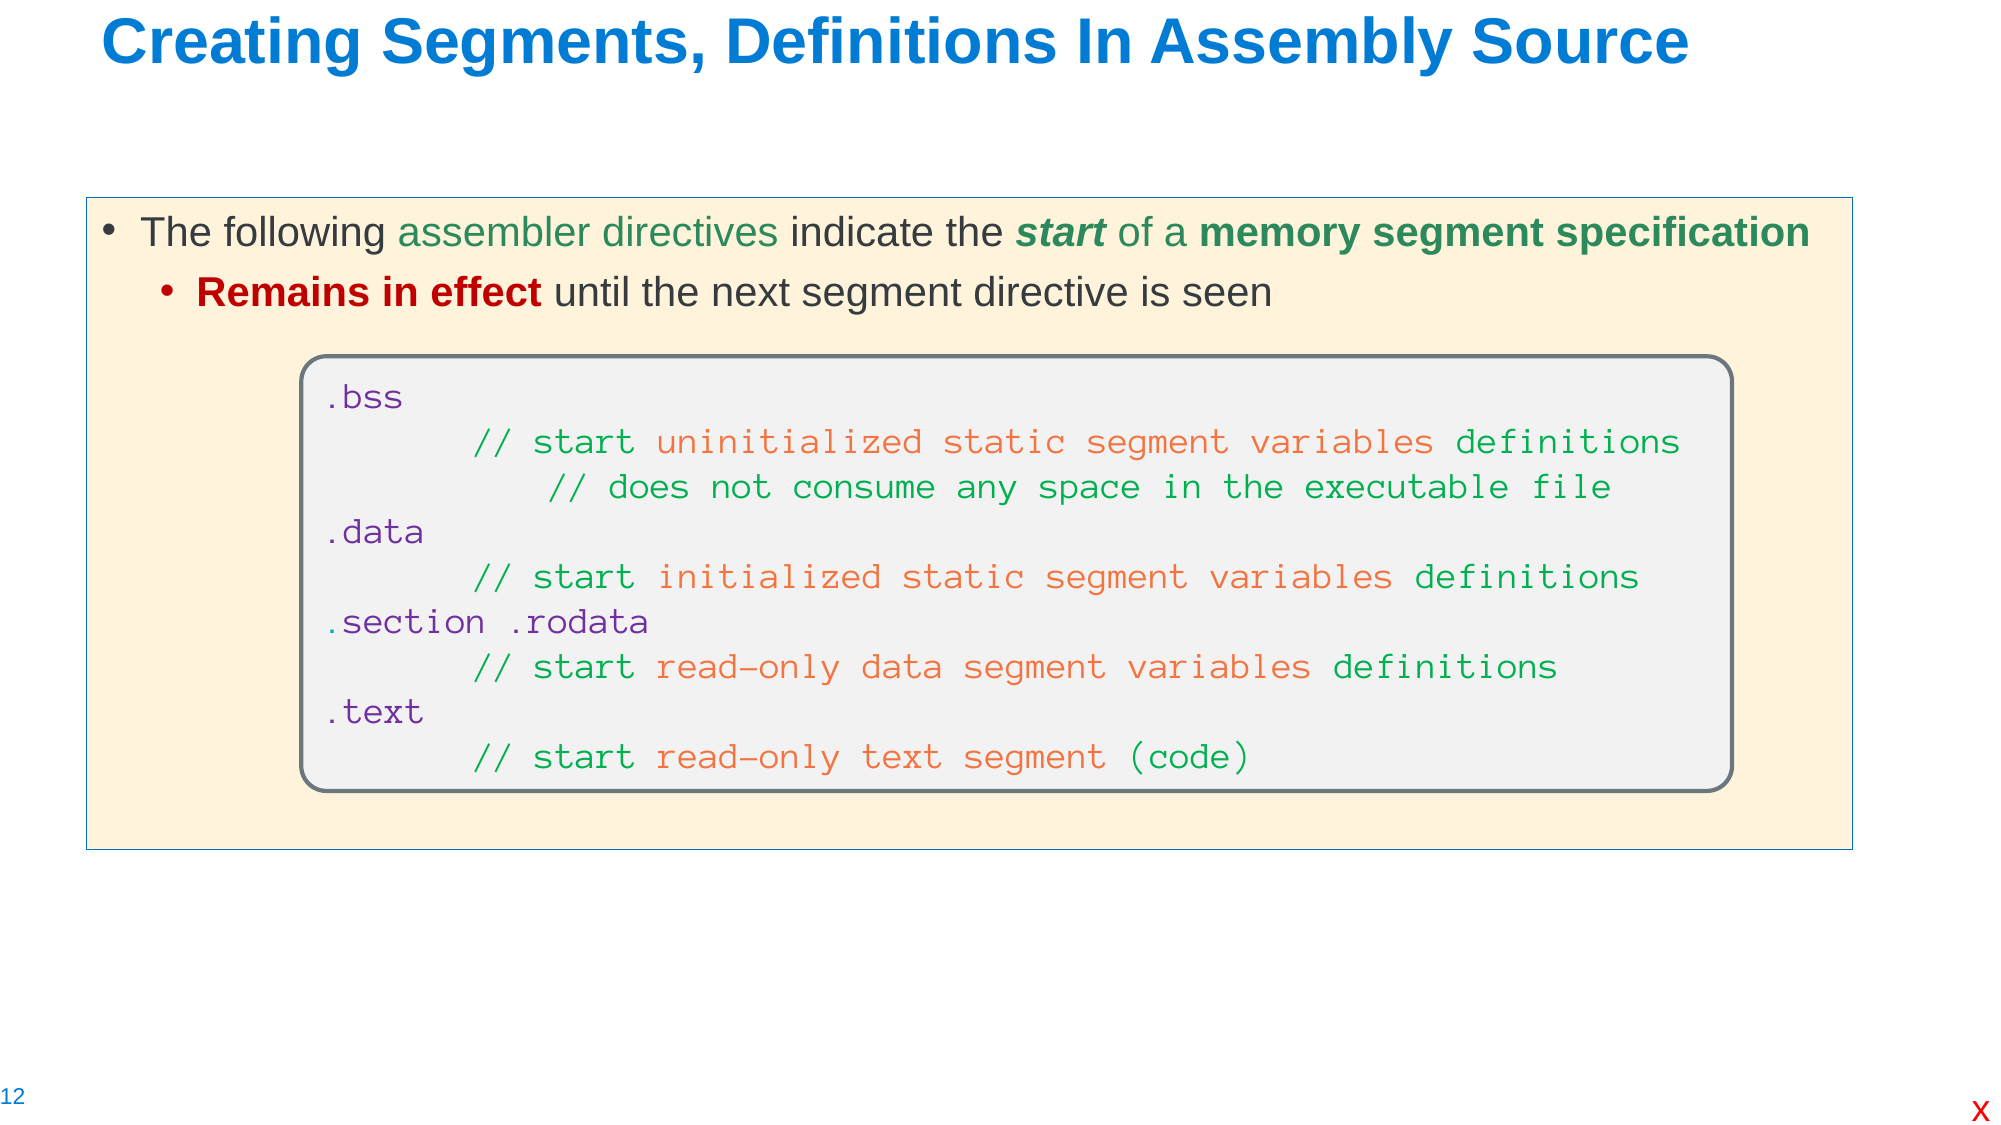

# Creating Segments, Definitions In Assembly Source
The following assembler directives indicate the start of a memory segment specification
Remains in effect until the next segment directive is seen

.bss
// start uninitialized static segment variables definitions
	// does not consume any space in the executable file
.data
	// start initialized static segment variables definitions
.section .rodata
	// start read-only data segment variables definitions
.text
	// start read-only text segment (code)
x